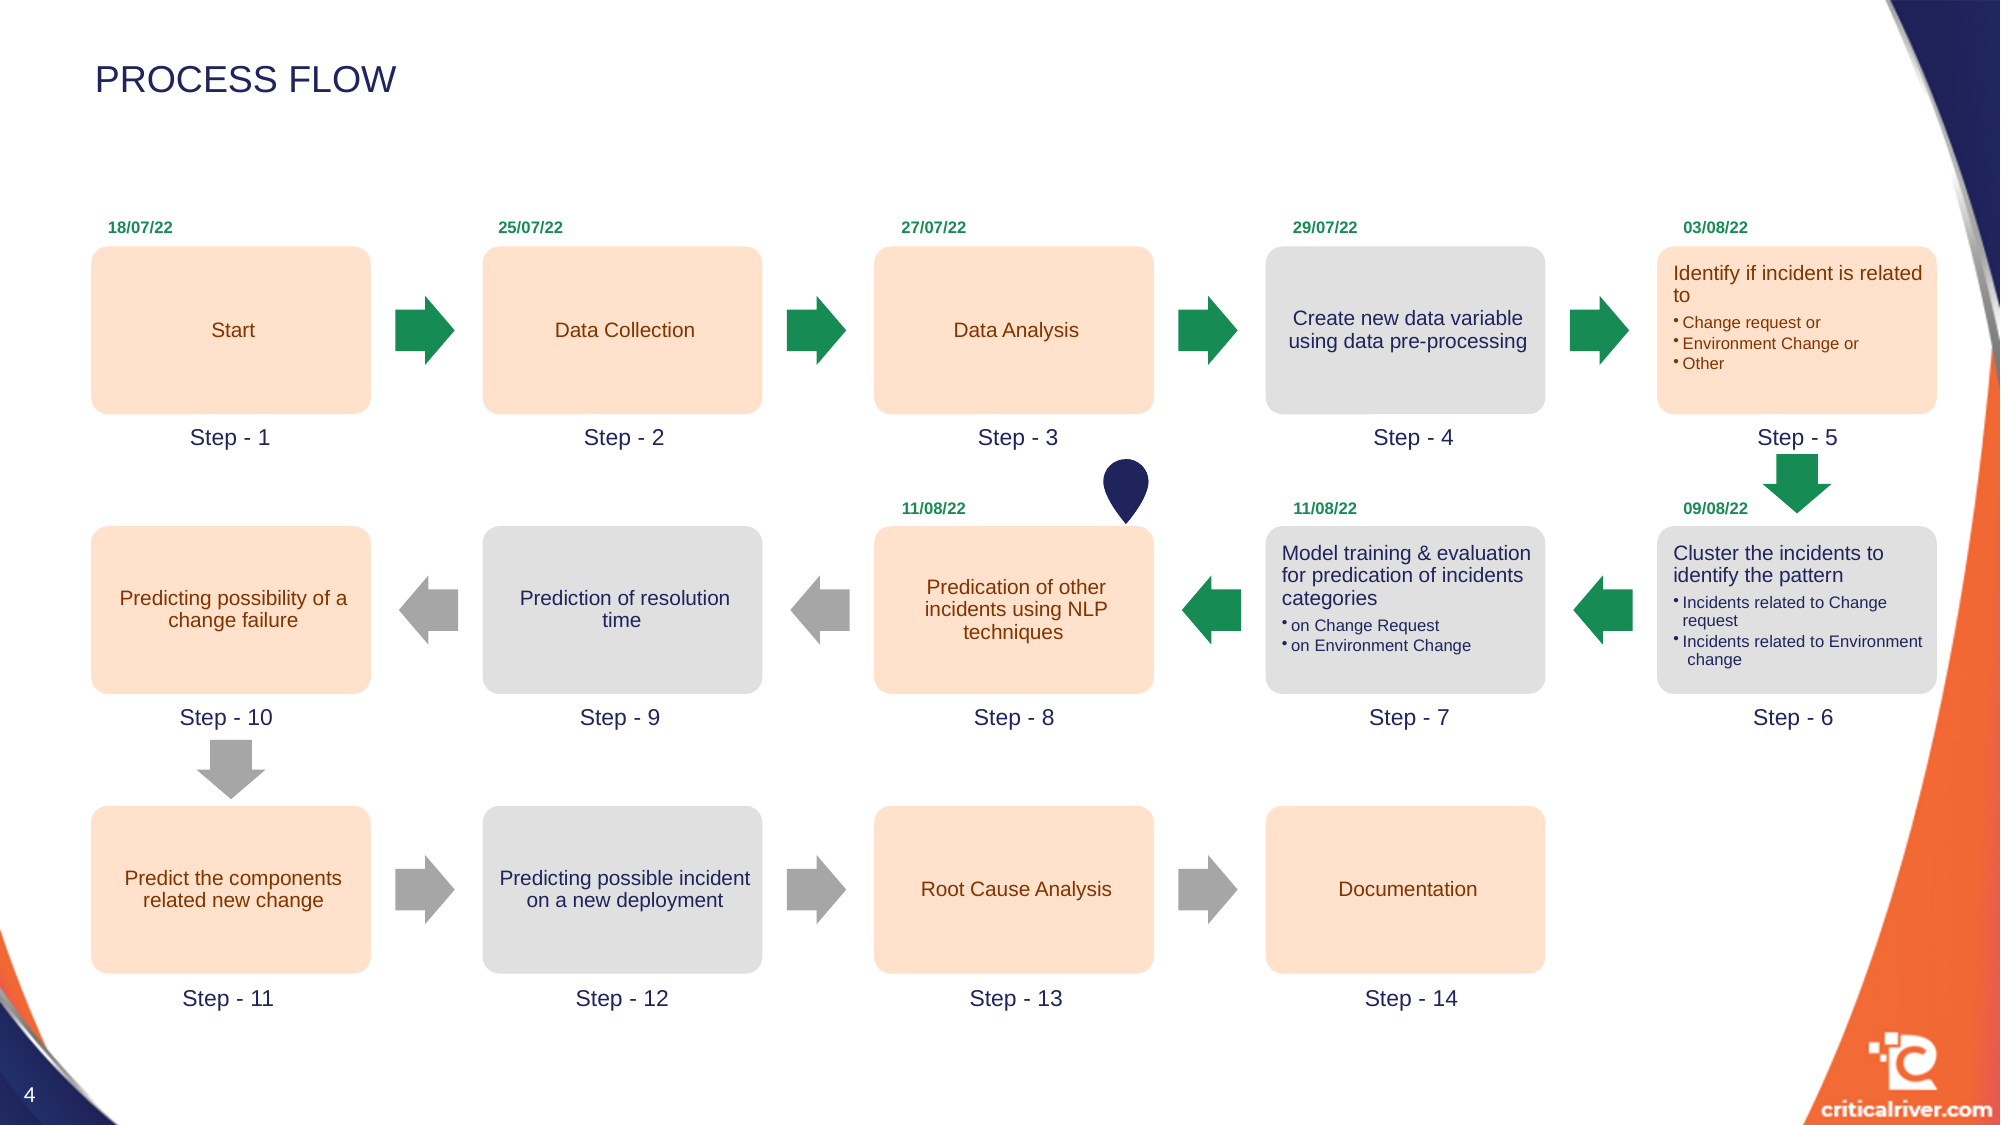

PROCESS FLOW
Start

Data Collection

Data Analysis

Create new data variable using data pre-processing

Identify if incident is related to
Change request or
Environment Change or
Other

Cluster the incidents to identify the pattern
Incidents related to Change request
Incidents related to Environment  change

Model training & evaluation for predication of incidents categories
on Change Request
on Environment Change

Predication of other incidents using NLP techniques

Prediction of resolution time

Predicting possibility of a change failure

Predict the components related new change

Predicting possible incident on a new deployment

Root Cause Analysis

Documentation
18/07/22
25/07/22
27/07/22
29/07/22
03/08/22
Step - 1
Step - 2
Step - 3
Step - 4
Step - 5

11/08/22
11/08/22
09/08/22
Step - 10
Step - 9
Step - 8
Step - 7
Step - 6
Step - 11
Step - 12
Step - 13
Step - 14